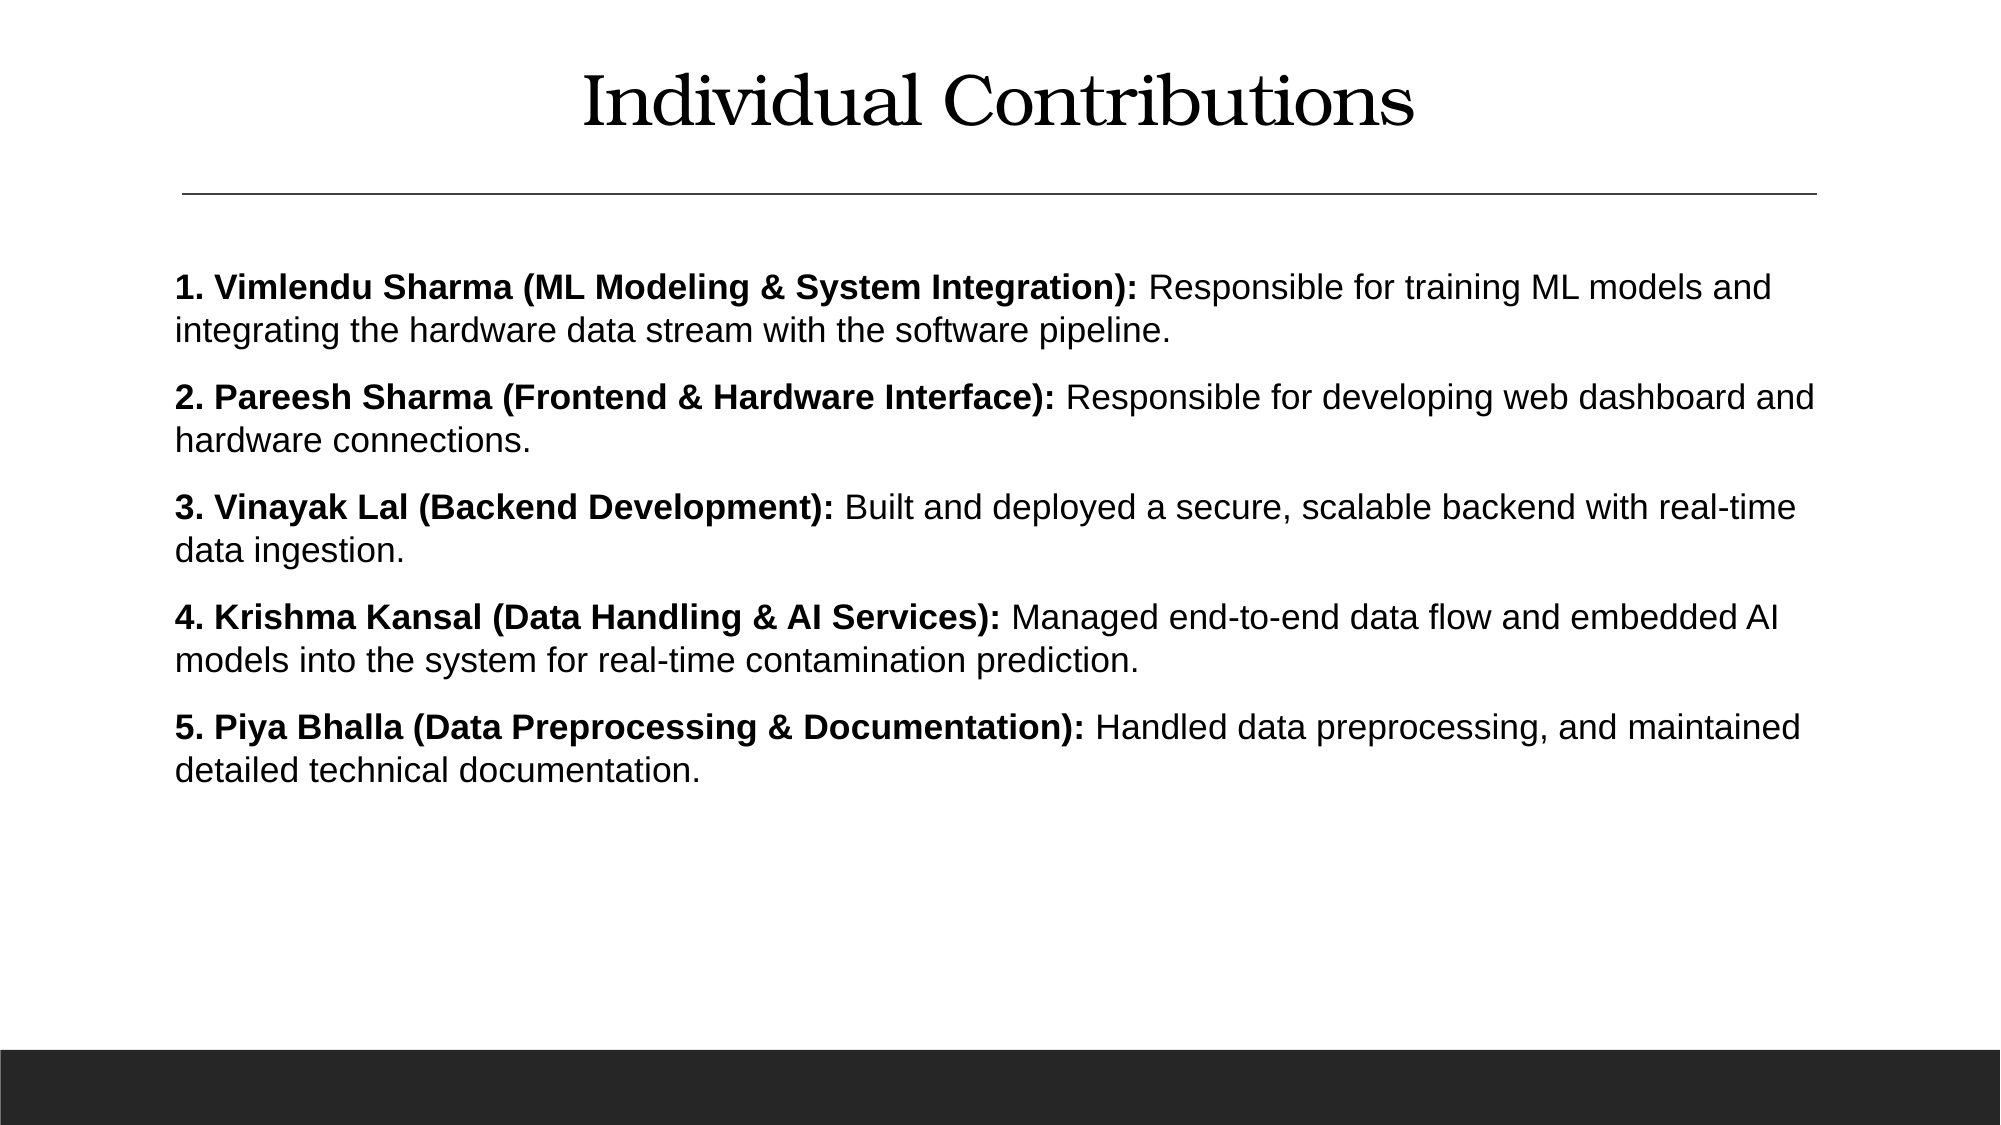

Individual Contributions
1. Vimlendu Sharma (ML Modeling & System Integration): Responsible for training ML models and integrating the hardware data stream with the software pipeline.
2. Pareesh Sharma (Frontend & Hardware Interface): Responsible for developing web dashboard and hardware connections.
3. Vinayak Lal (Backend Development): Built and deployed a secure, scalable backend with real-time data ingestion.
4. Krishma Kansal (Data Handling & AI Services): Managed end-to-end data flow and embedded AI models into the system for real-time contamination prediction.
5. Piya Bhalla (Data Preprocessing & Documentation): Handled data preprocessing, and maintained detailed technical documentation.